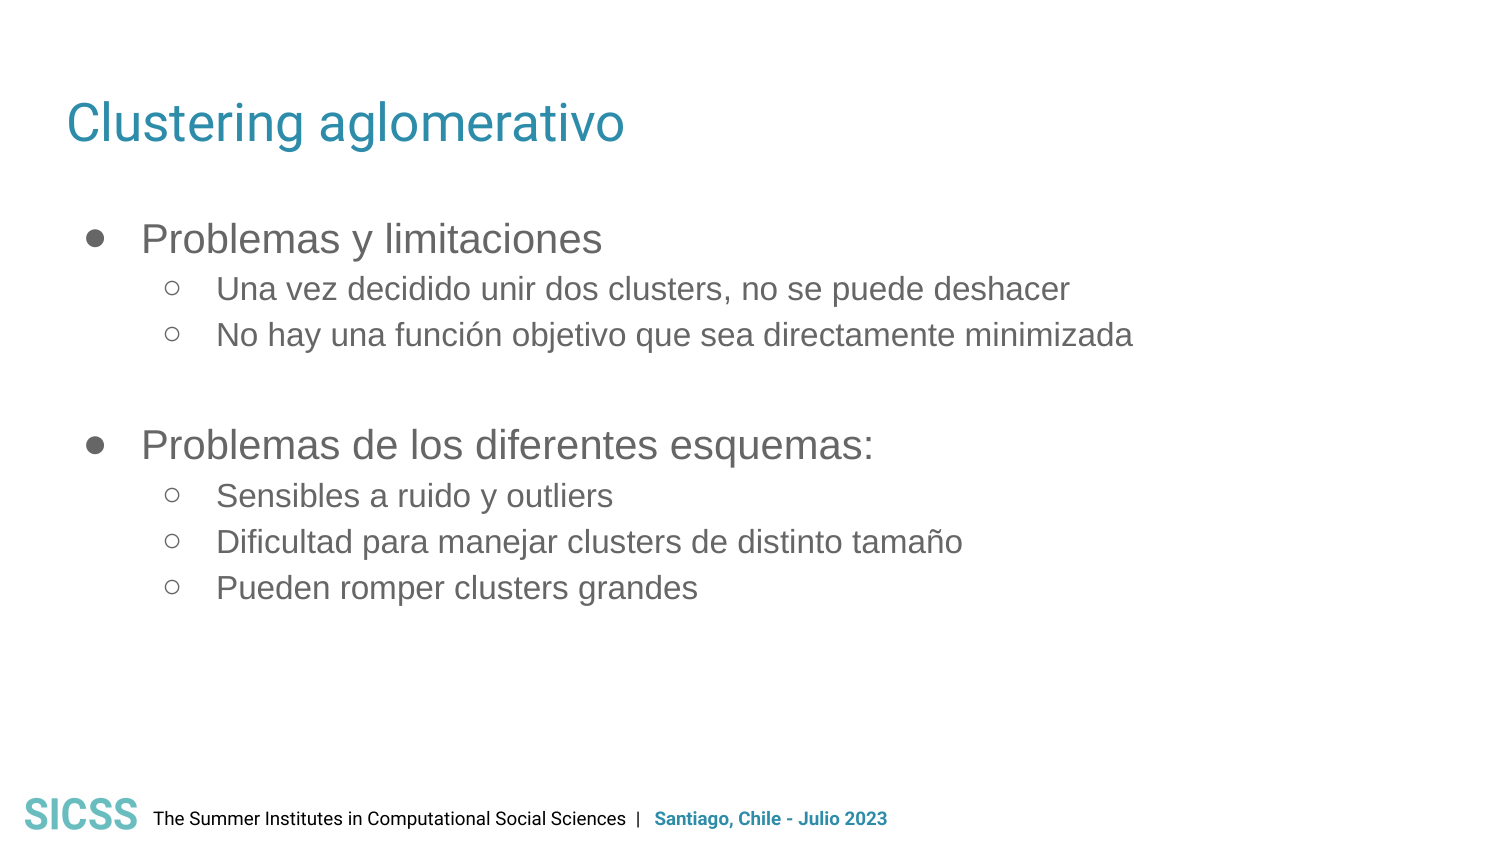

# Clustering aglomerativo

Problemas y limitaciones
Una vez decidido unir dos clusters, no se puede deshacer
No hay una función objetivo que sea directamente minimizada

Problemas de los diferentes esquemas:
Sensibles a ruido y outliers
Dificultad para manejar clusters de distinto tamaño
Pueden romper clusters grandes